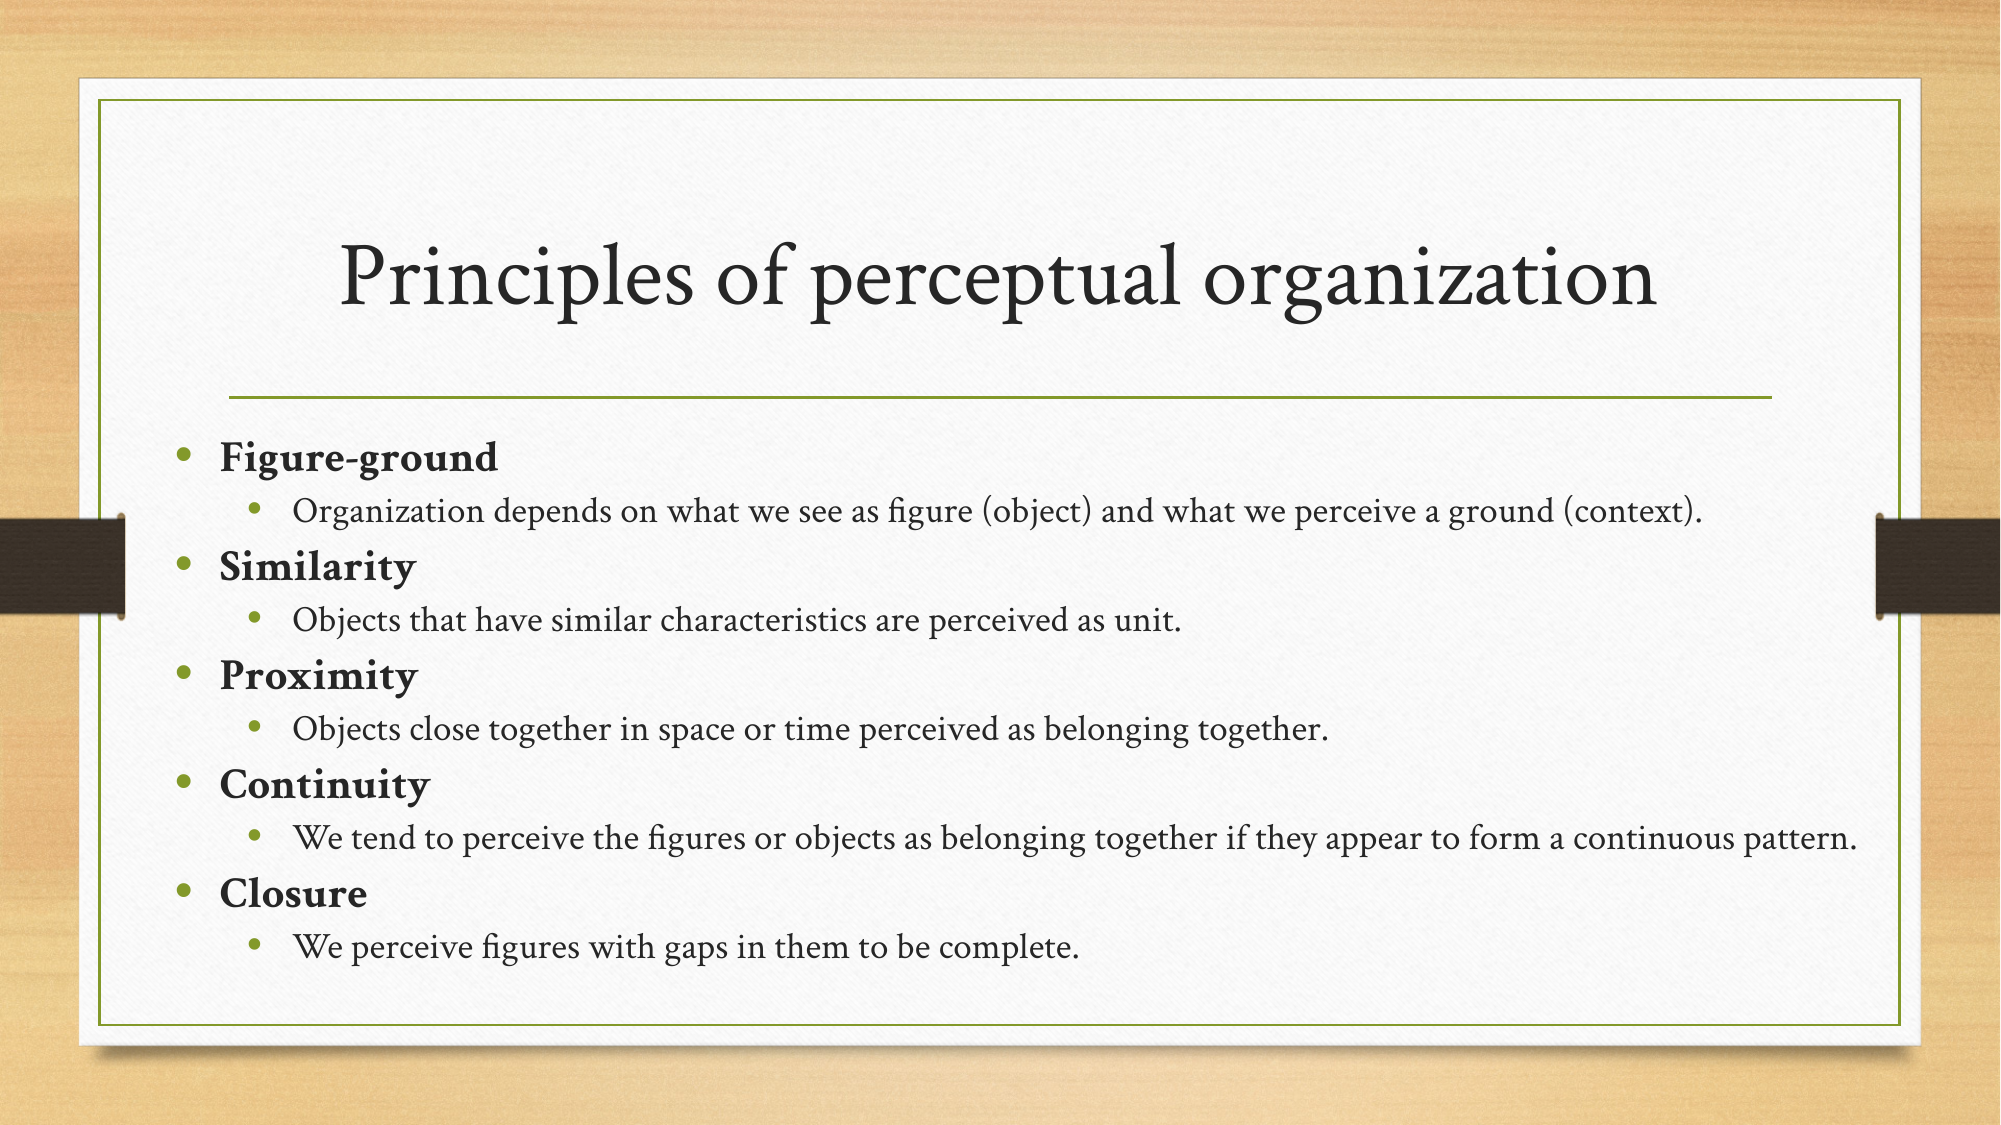

# Principles of perceptual organization
Figure-ground
Organization depends on what we see as figure (object) and what we perceive a ground (context).
Similarity
Objects that have similar characteristics are perceived as unit.
Proximity
Objects close together in space or time perceived as belonging together.
Continuity
We tend to perceive the figures or objects as belonging together if they appear to form a continuous pattern.
Closure
We perceive figures with gaps in them to be complete.